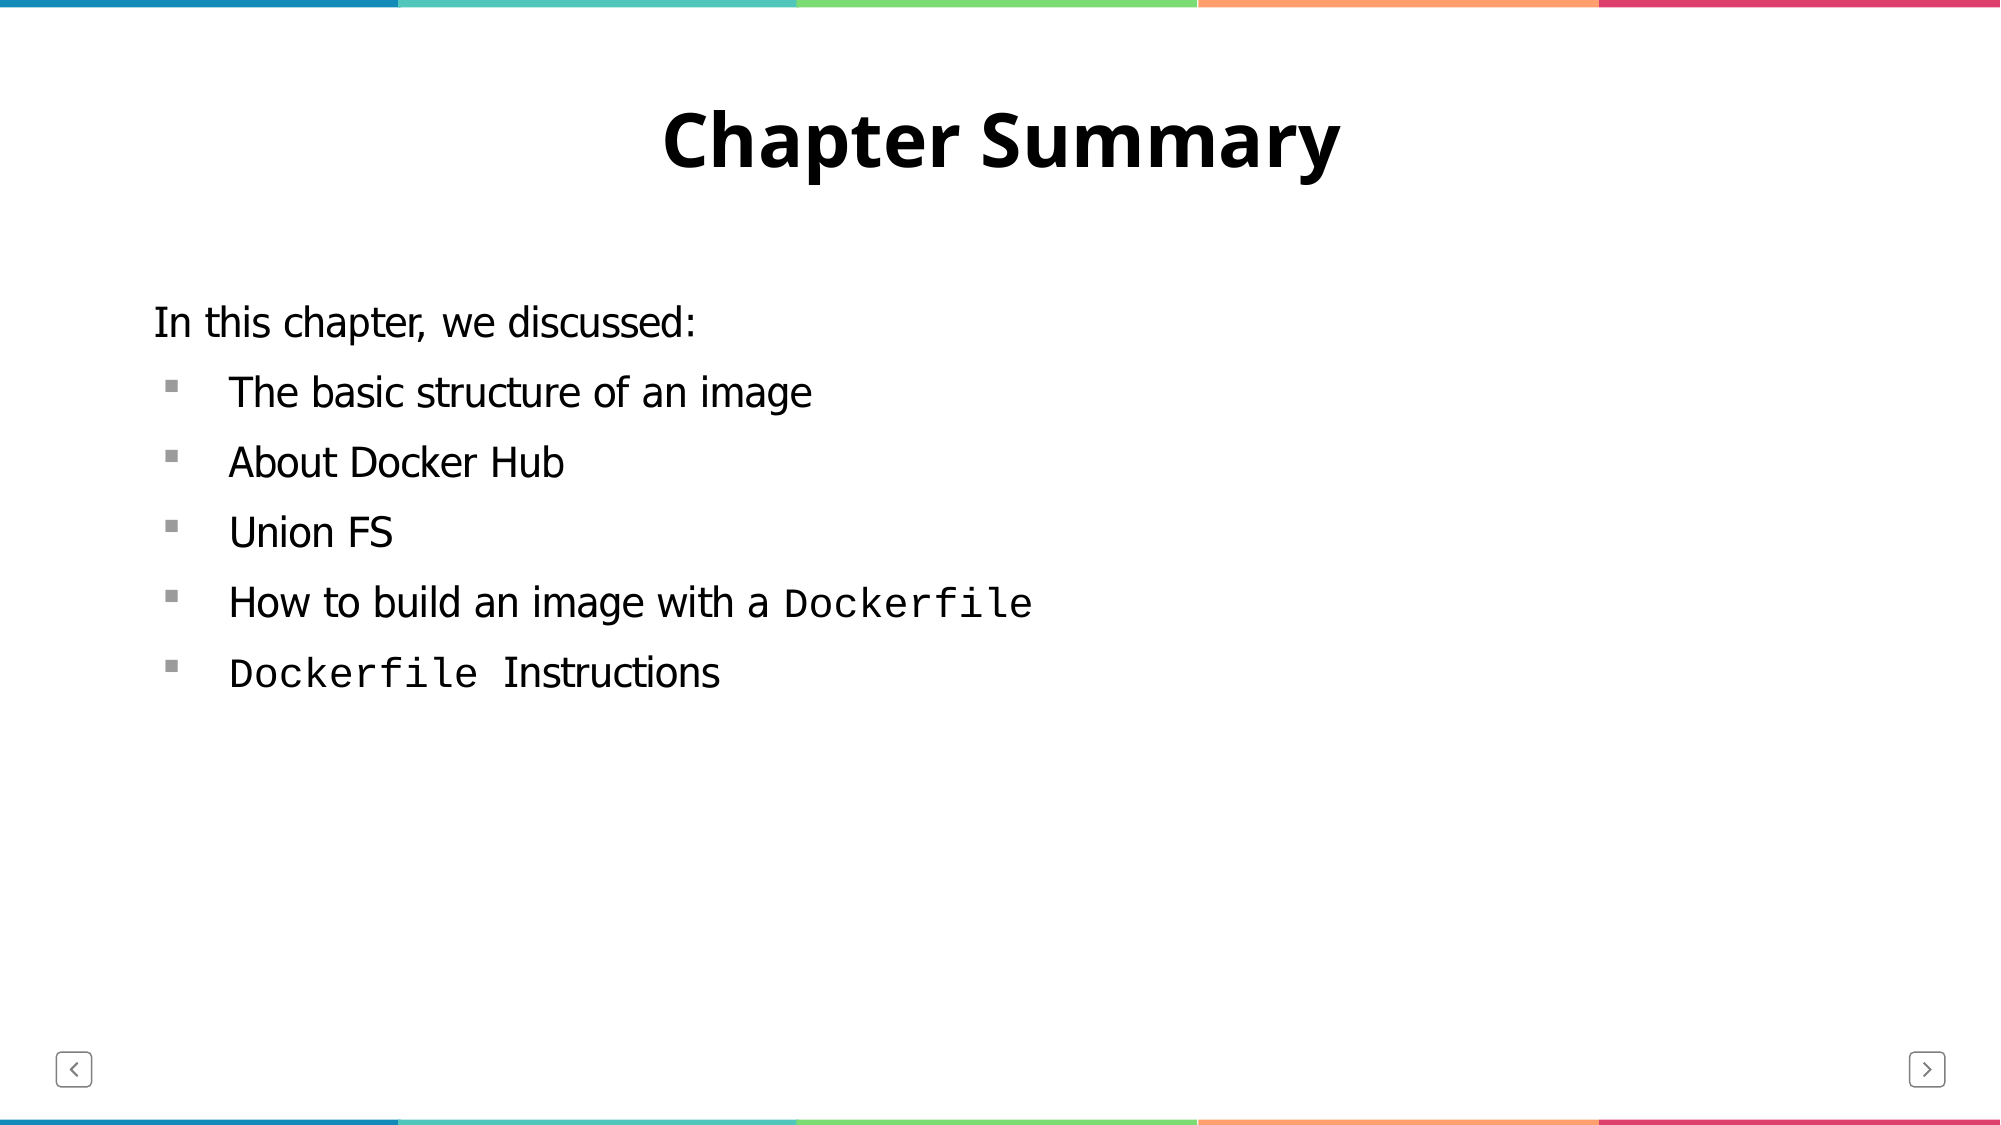

# Chapter Summary

In this chapter, we discussed:
The basic structure of an image
About Docker Hub
Union FS
How to build an image with a Dockerfile
Dockerfile Instructions